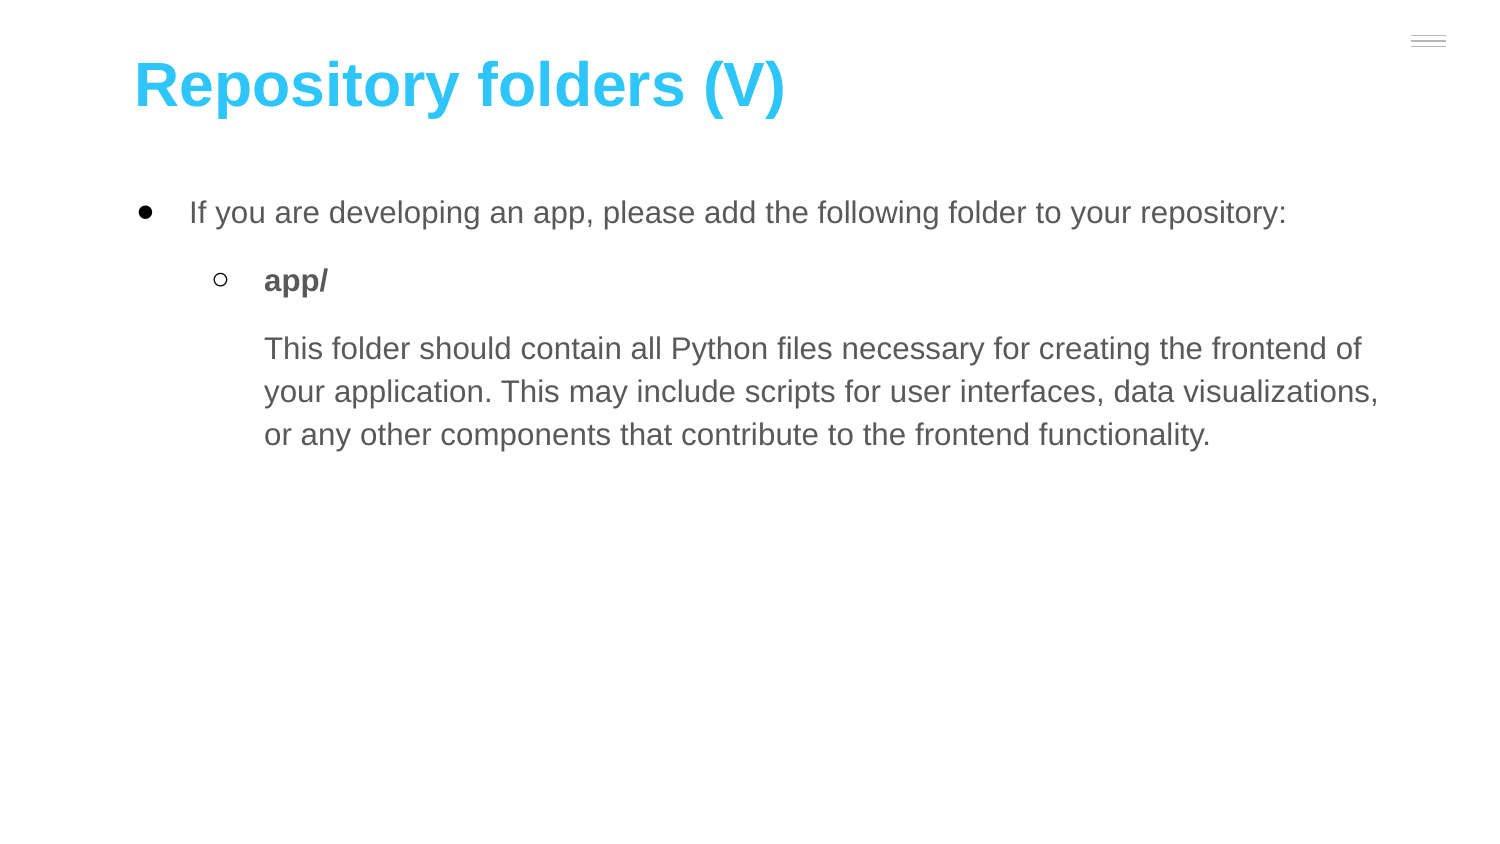

Repository folders (V)

If you are developing an app, please add the following folder to your repository:
app/
This folder should contain all Python files necessary for creating the frontend of your application. This may include scripts for user interfaces, data visualizations, or any other components that contribute to the frontend functionality.